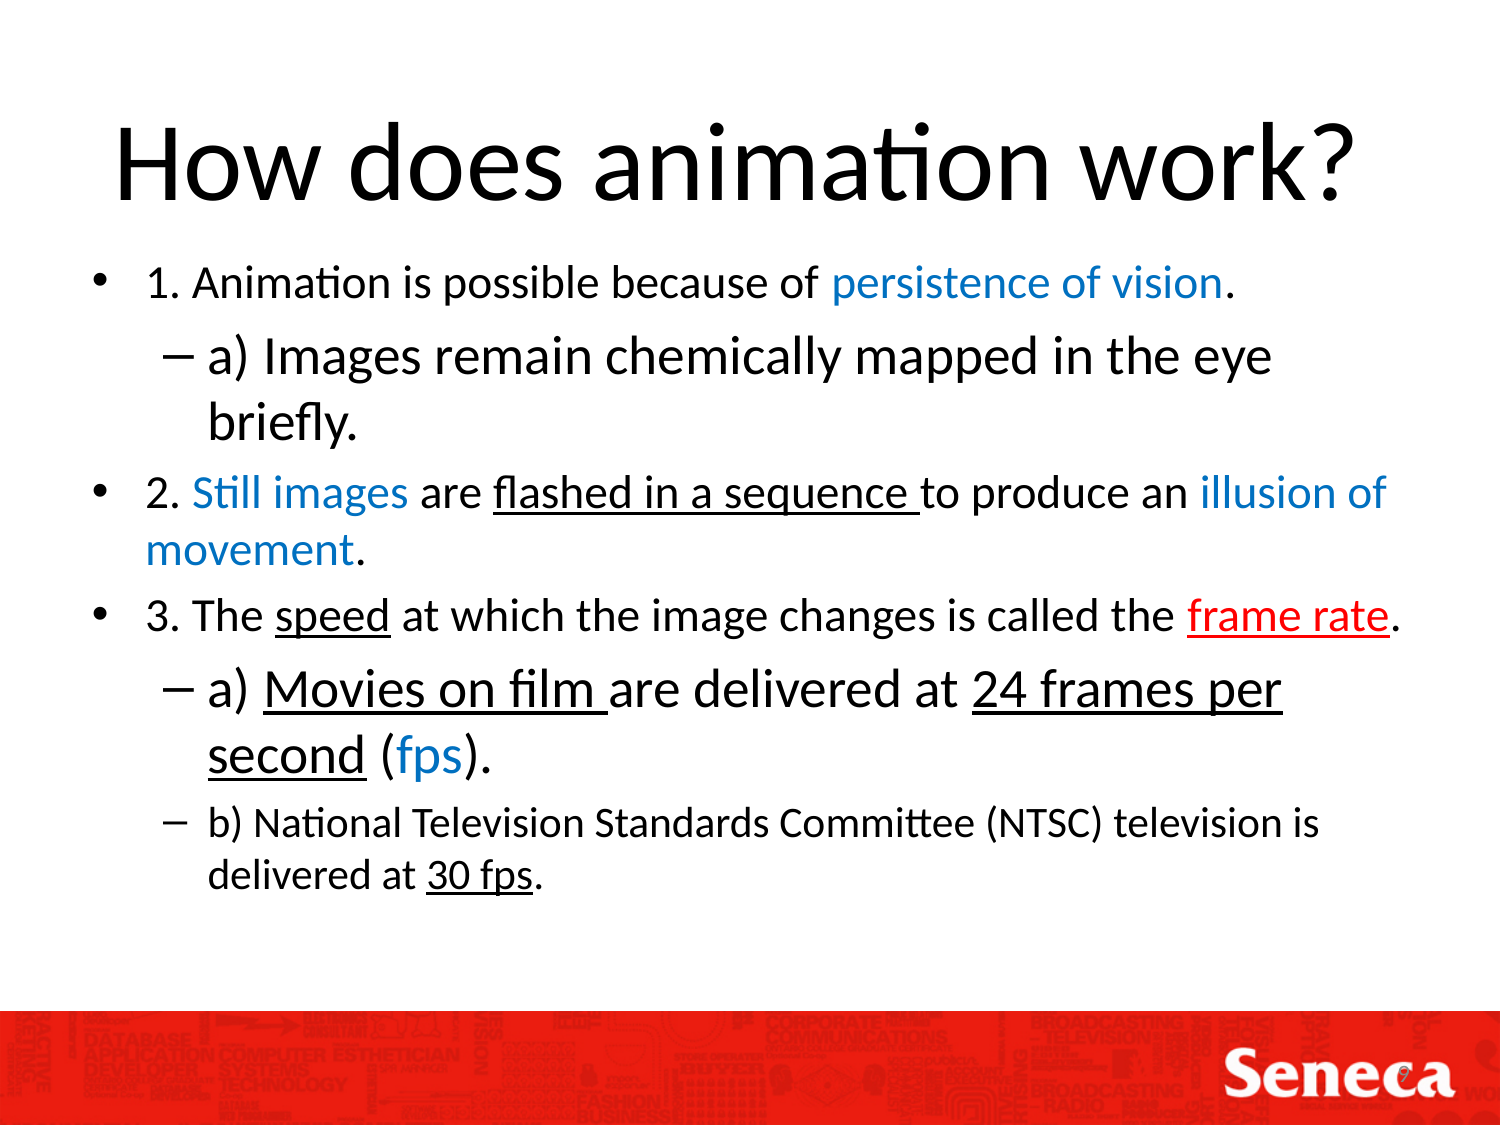

# How does animation work?
1. Animation is possible because of persistence of vision.
a) Images remain chemically mapped in the eye briefly.
2. Still images are flashed in a sequence to produce an illusion of movement.
3. The speed at which the image changes is called the frame rate.
a) Movies on film are delivered at 24 frames per second (fps).
b) National Television Standards Committee (NTSC) television is delivered at 30 fps.
9